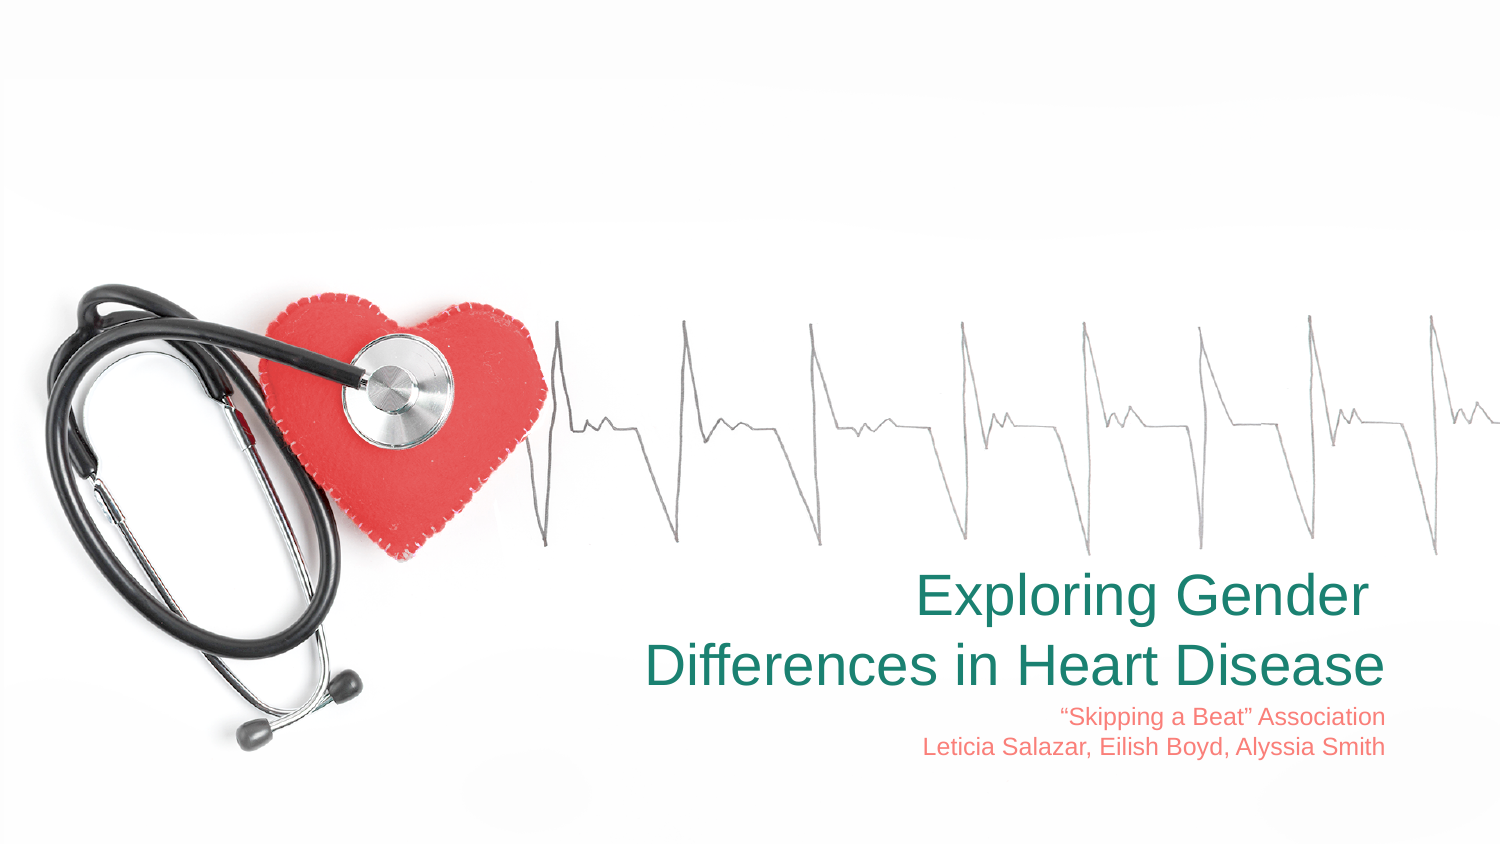

# Exploring Gender
Differences in Heart Disease
“Skipping a Beat” Association
Leticia Salazar, Eilish Boyd, Alyssia Smith